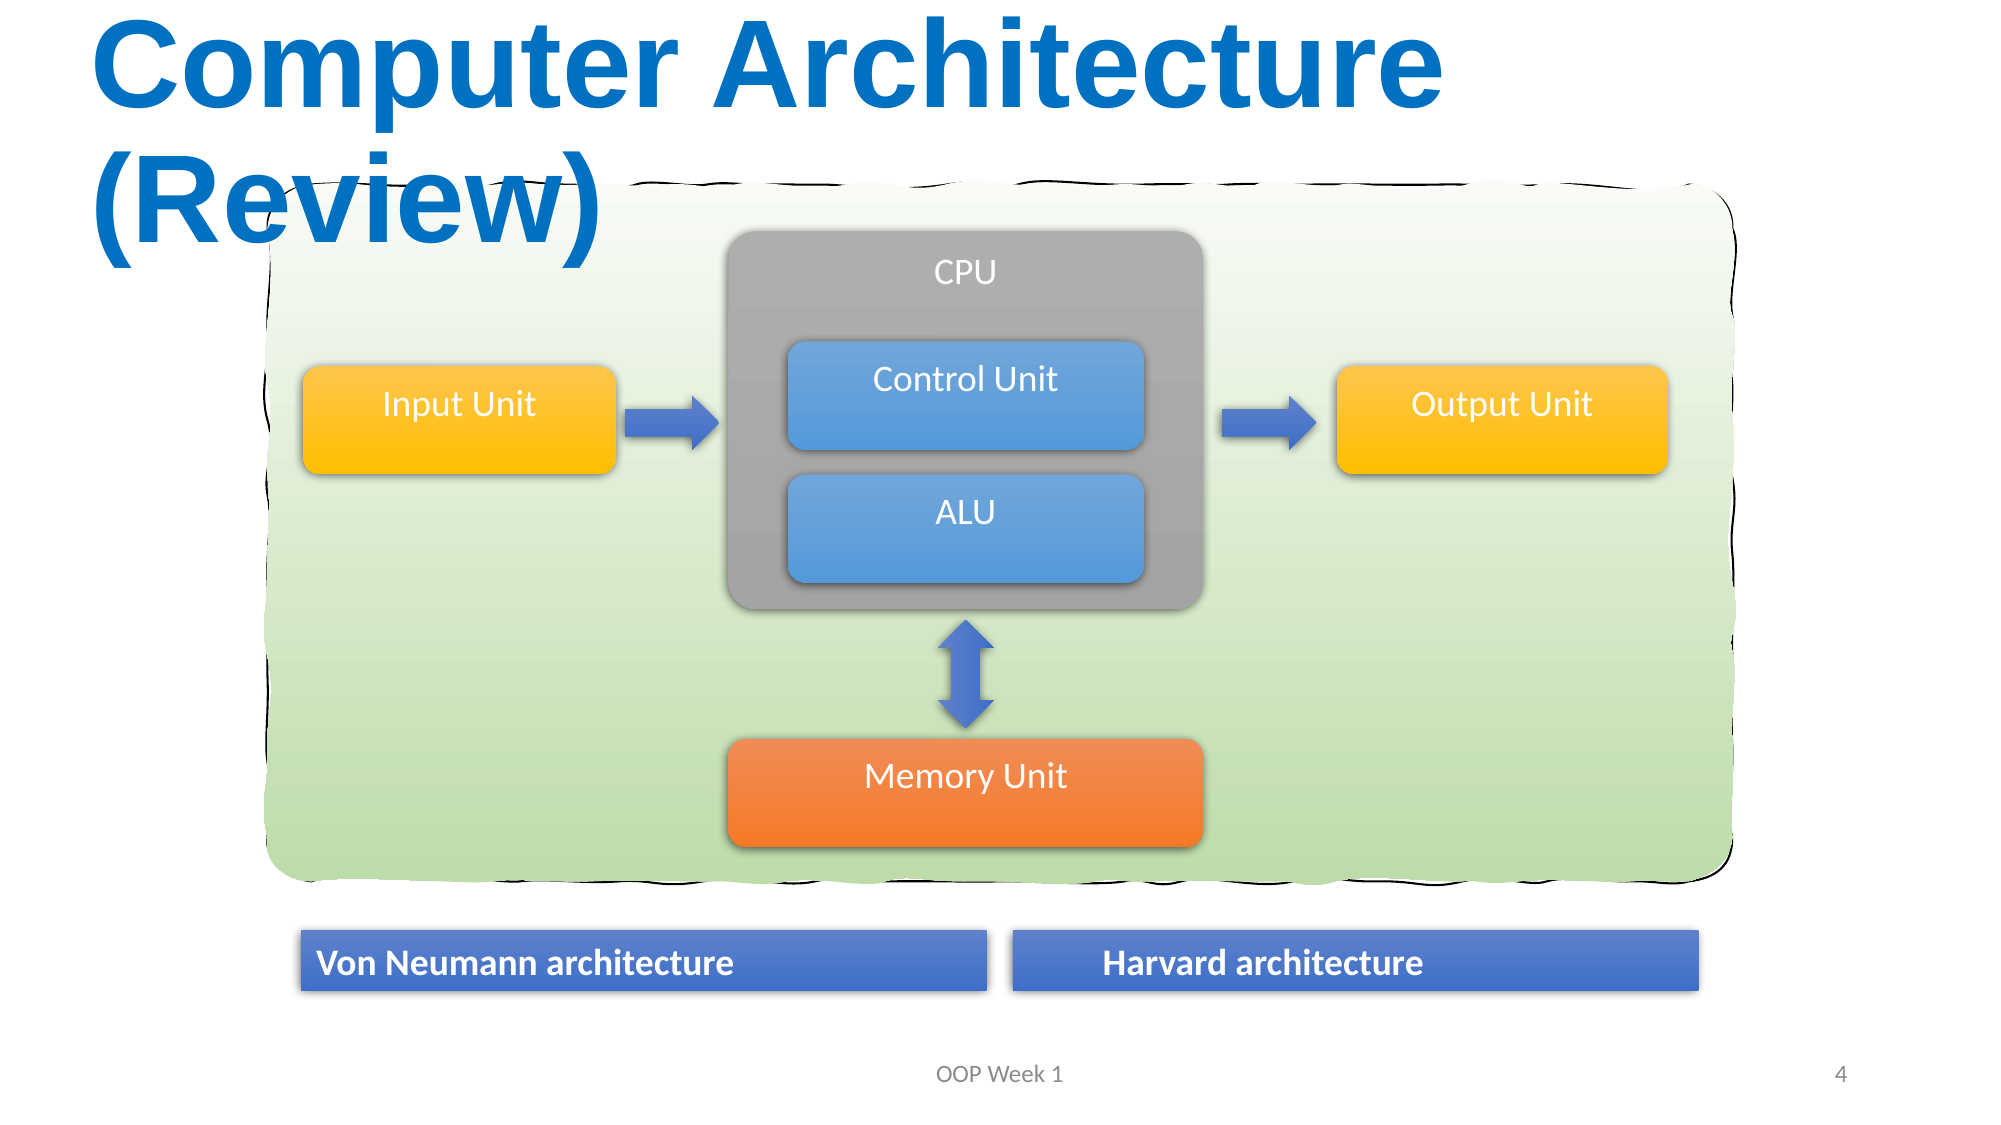

# Computer Architecture (Review)

CPU
Control Unit
Output Unit
Input Unit

ALU

Memory Unit
Von Neumann architecture
Harvard architecture
OOP Week 1
4